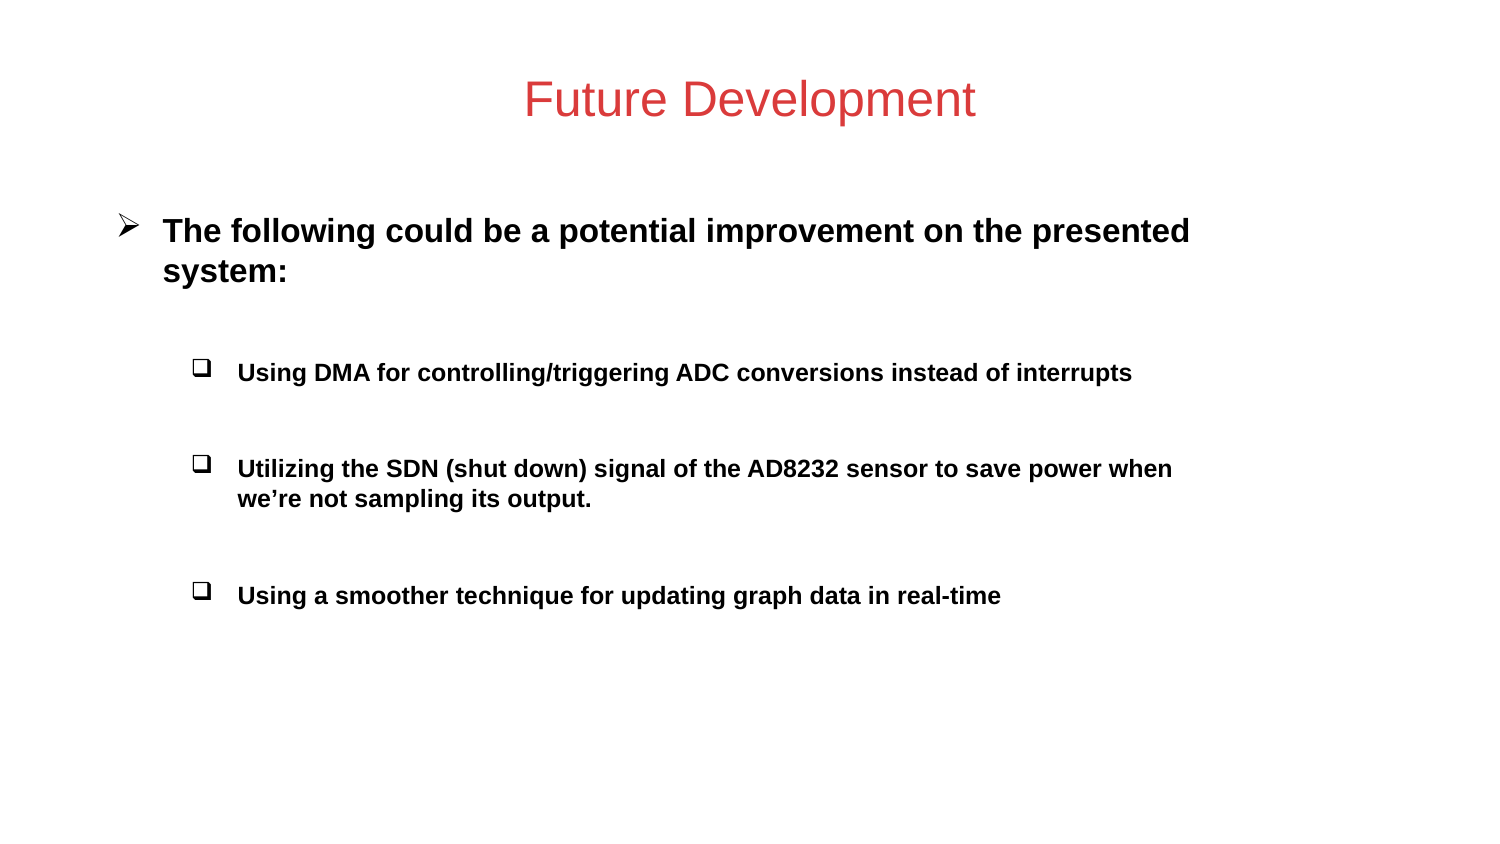

# Future Development
The following could be a potential improvement on the presented system:
Using DMA for controlling/triggering ADC conversions instead of interrupts
Utilizing the SDN (shut down) signal of the AD8232 sensor to save power when we’re not sampling its output.
Using a smoother technique for updating graph data in real-time